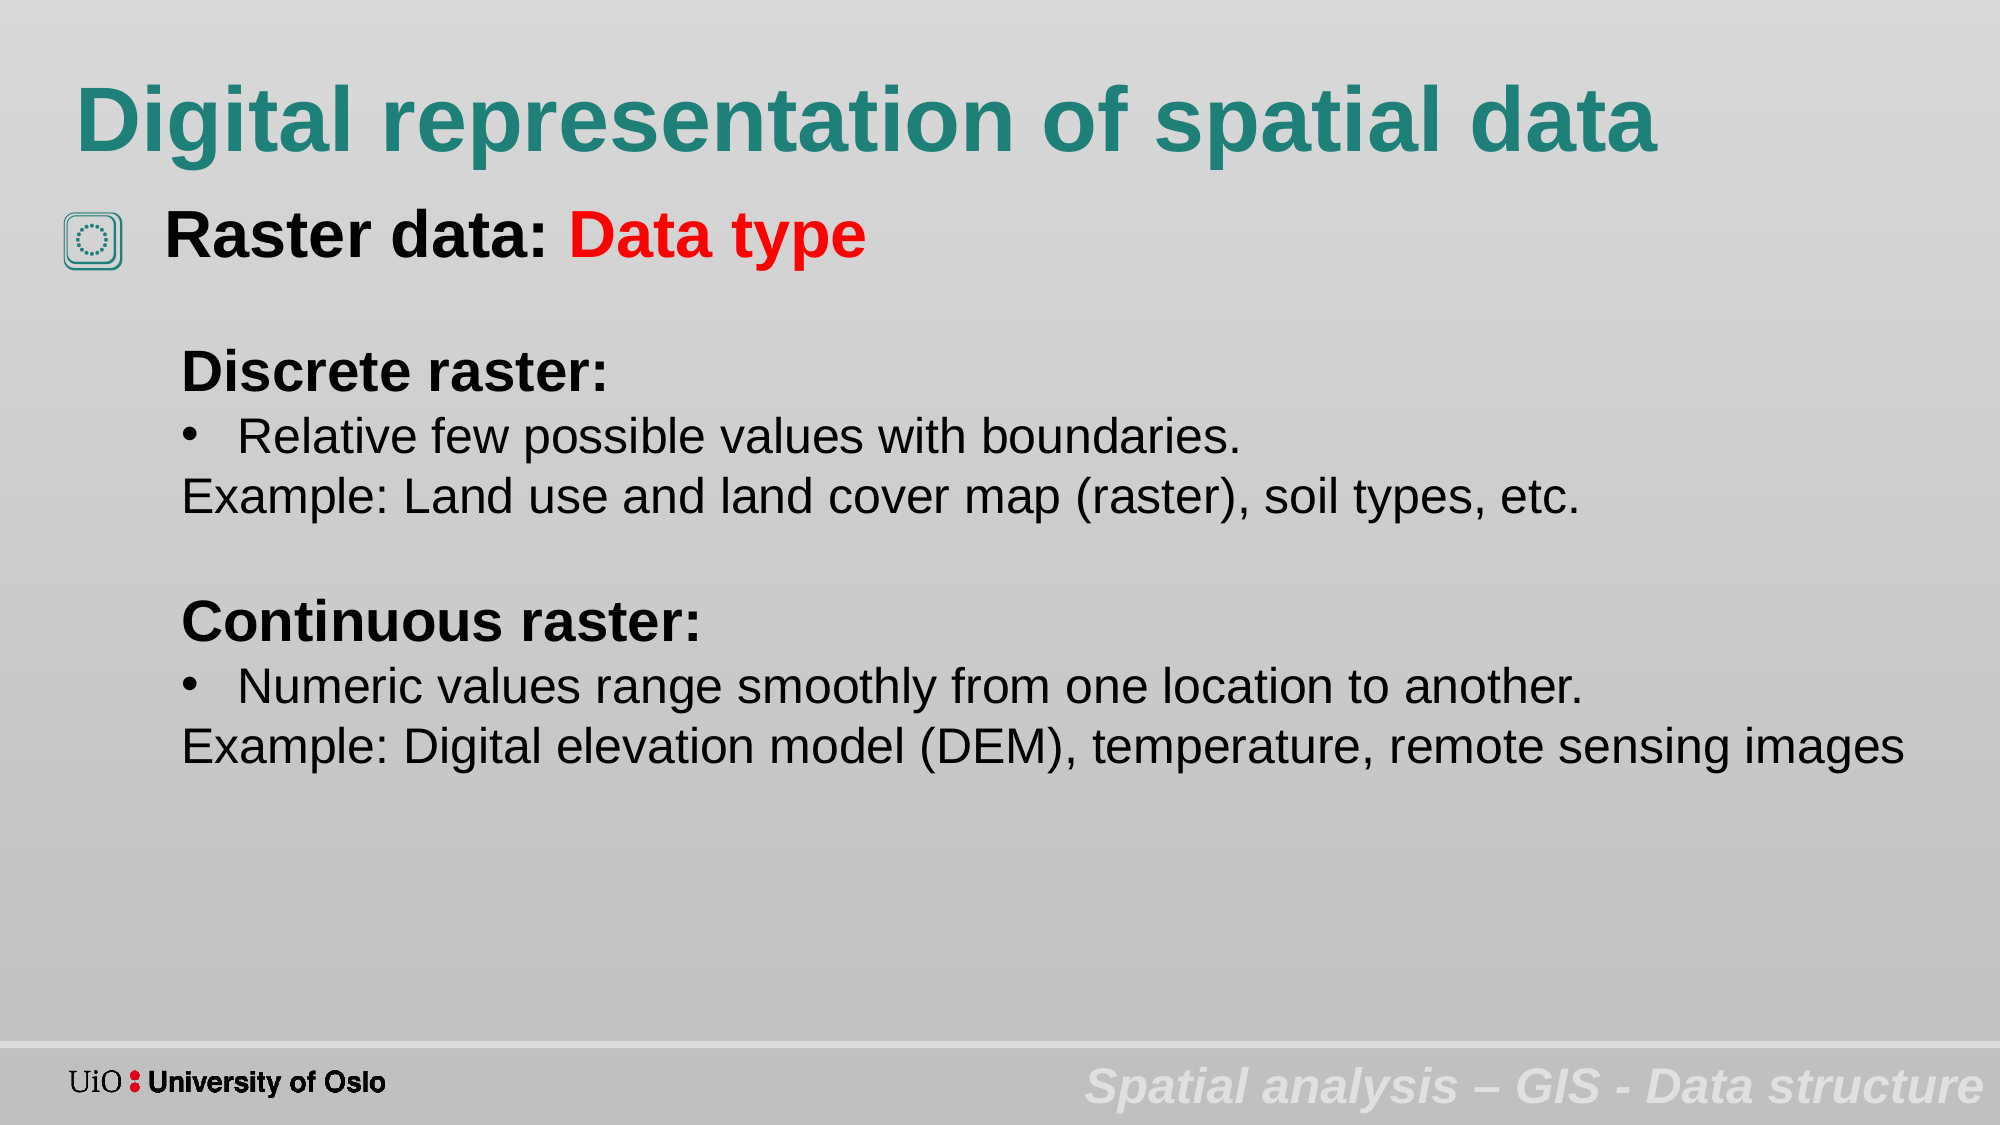

Digital representation of spatial data
Raster data: Data type
Discrete raster:
Relative few possible values with boundaries.
Example: Land use and land cover map (raster), soil types, etc.

Continuous raster:
Numeric values range smoothly from one location to another.
Example: Digital elevation model (DEM), temperature, remote sensing images